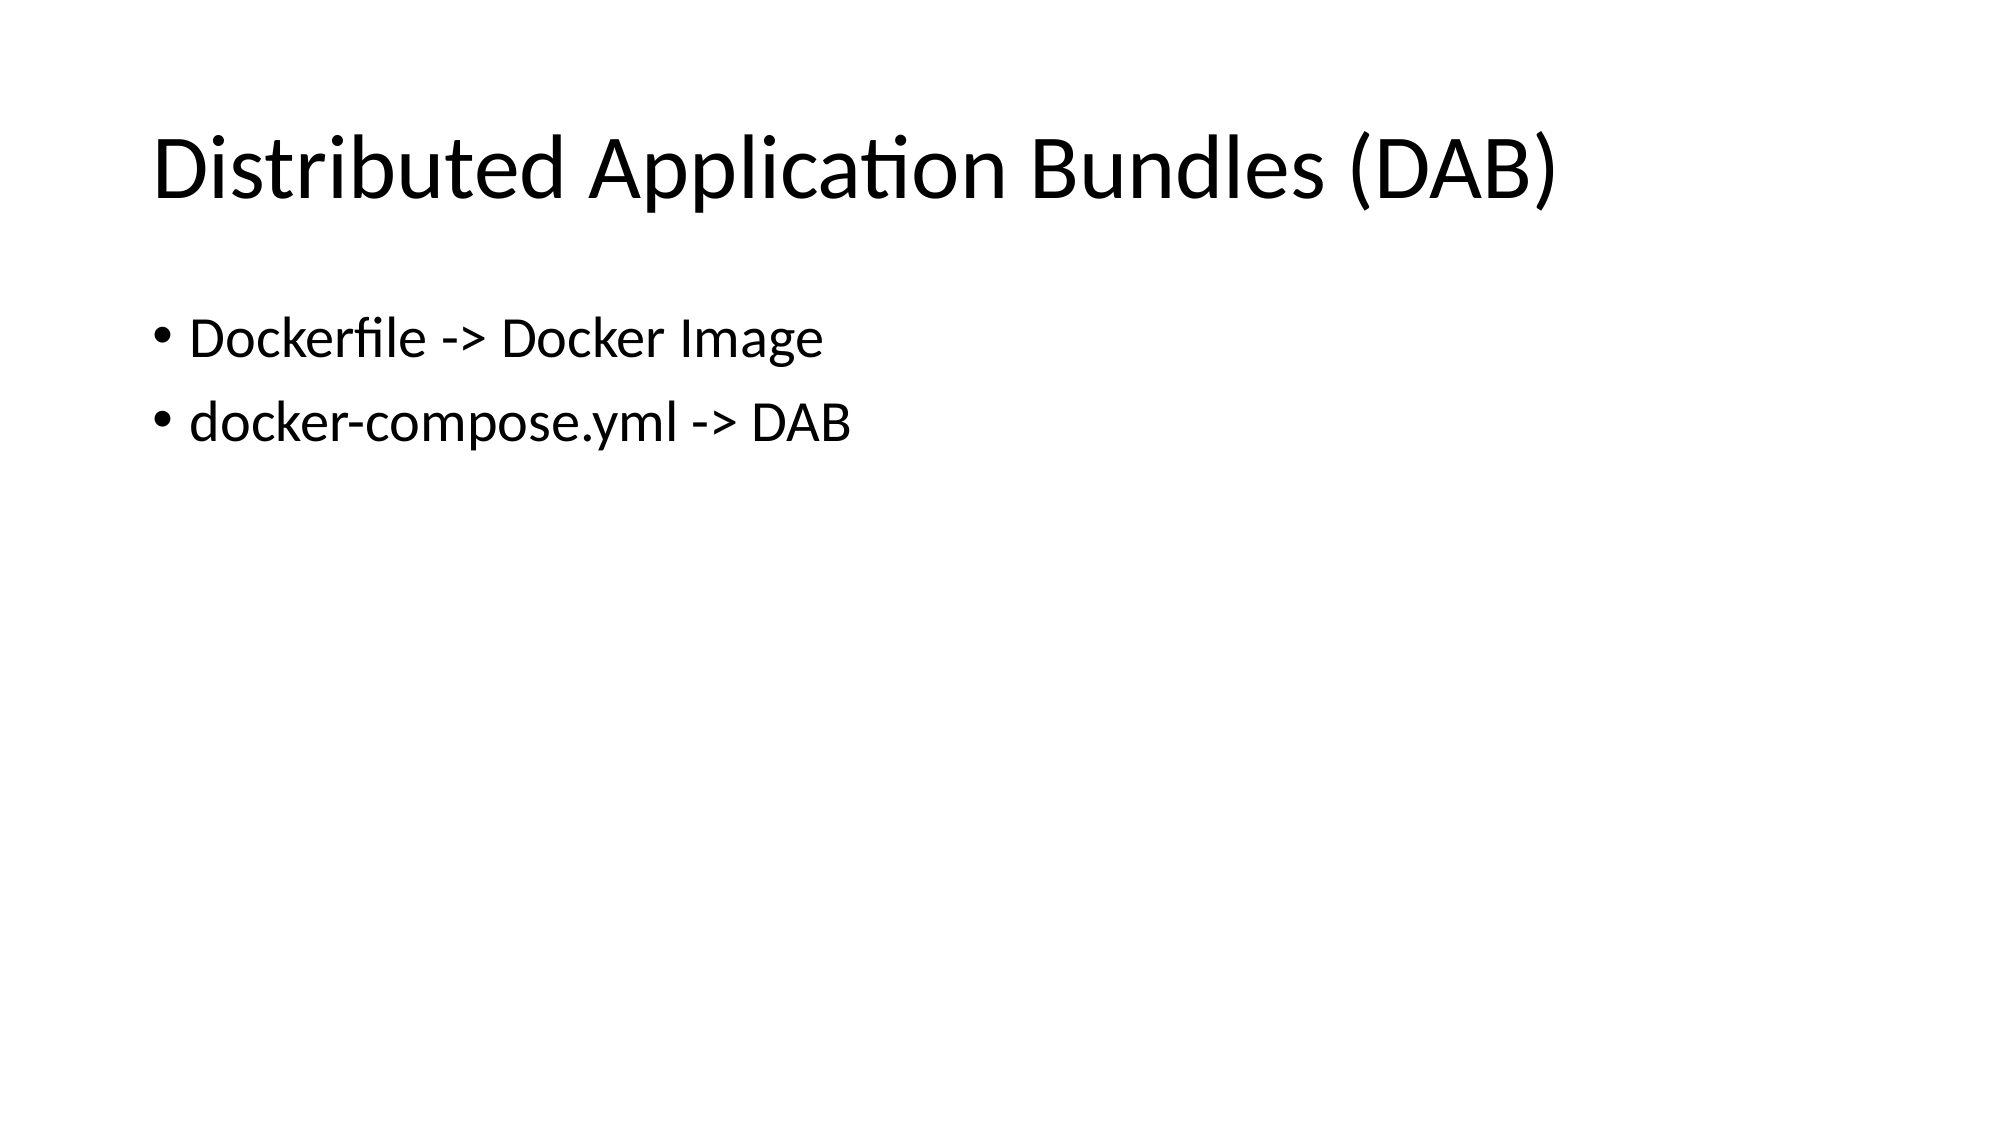

# Distributed Application Bundles (DAB)
Dockerfile -> Docker Image
docker-compose.yml -> DAB